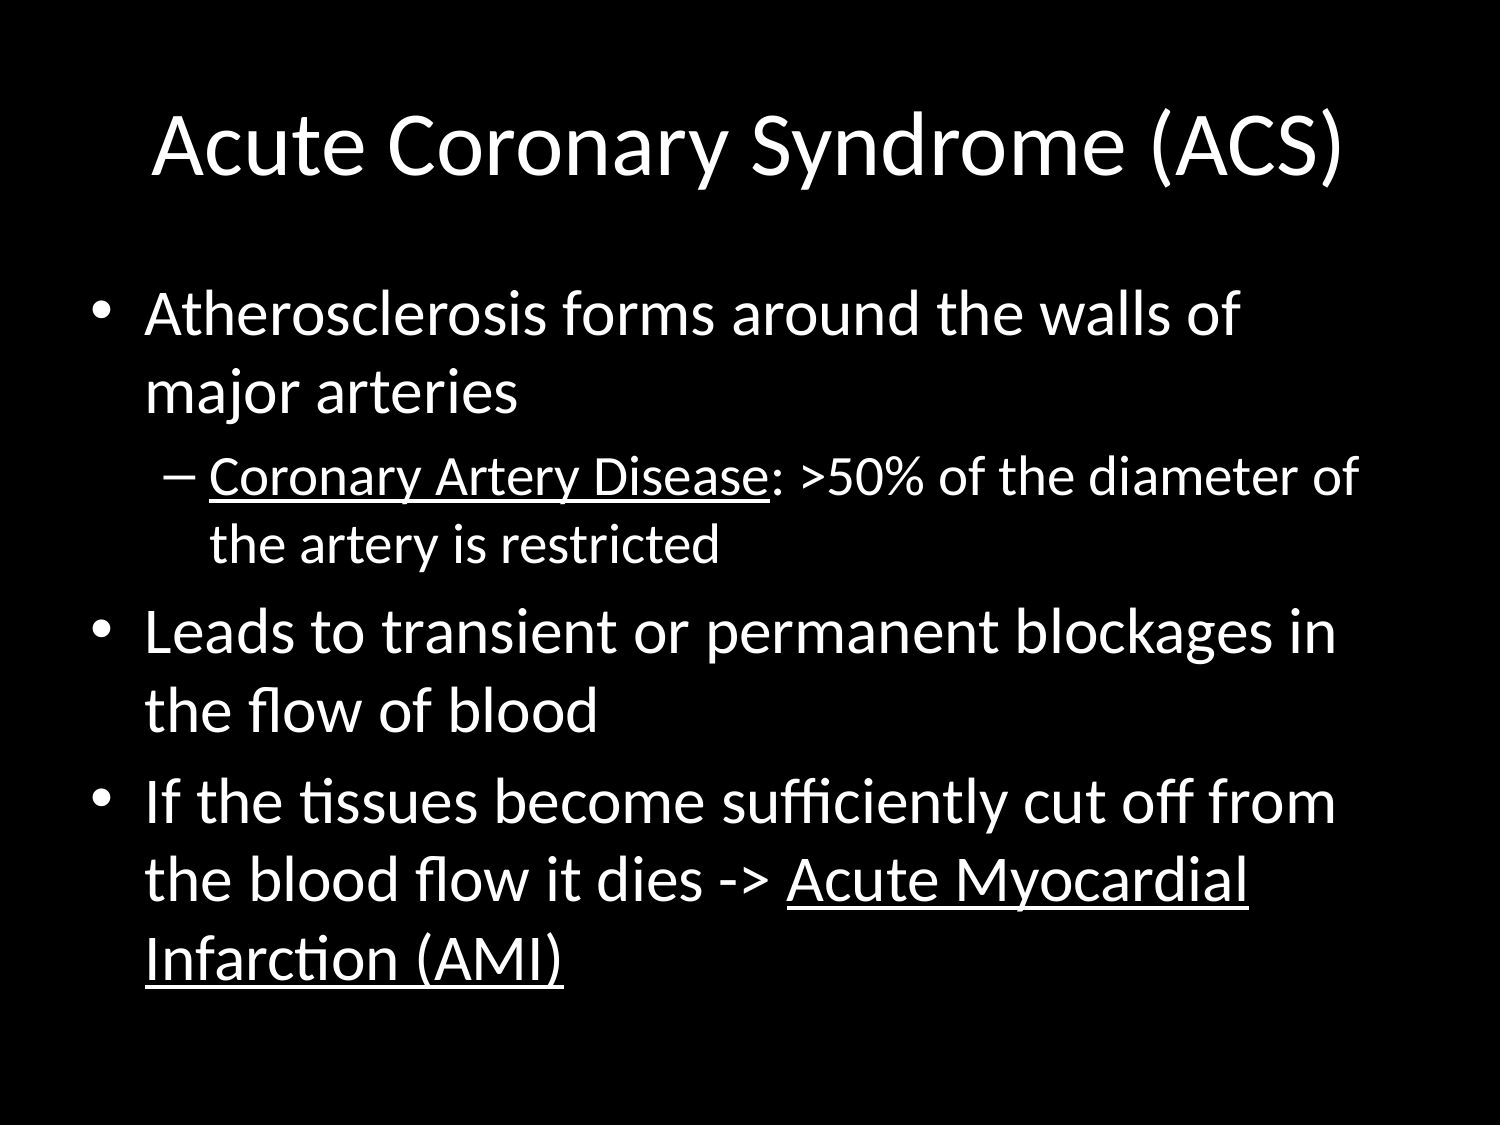

# Acute Coronary Syndrome (ACS)
Atherosclerosis forms around the walls of major arteries
Coronary Artery Disease: >50% of the diameter of the artery is restricted
Leads to transient or permanent blockages in the flow of blood
If the tissues become sufficiently cut off from the blood flow it dies -> Acute Myocardial Infarction (AMI)